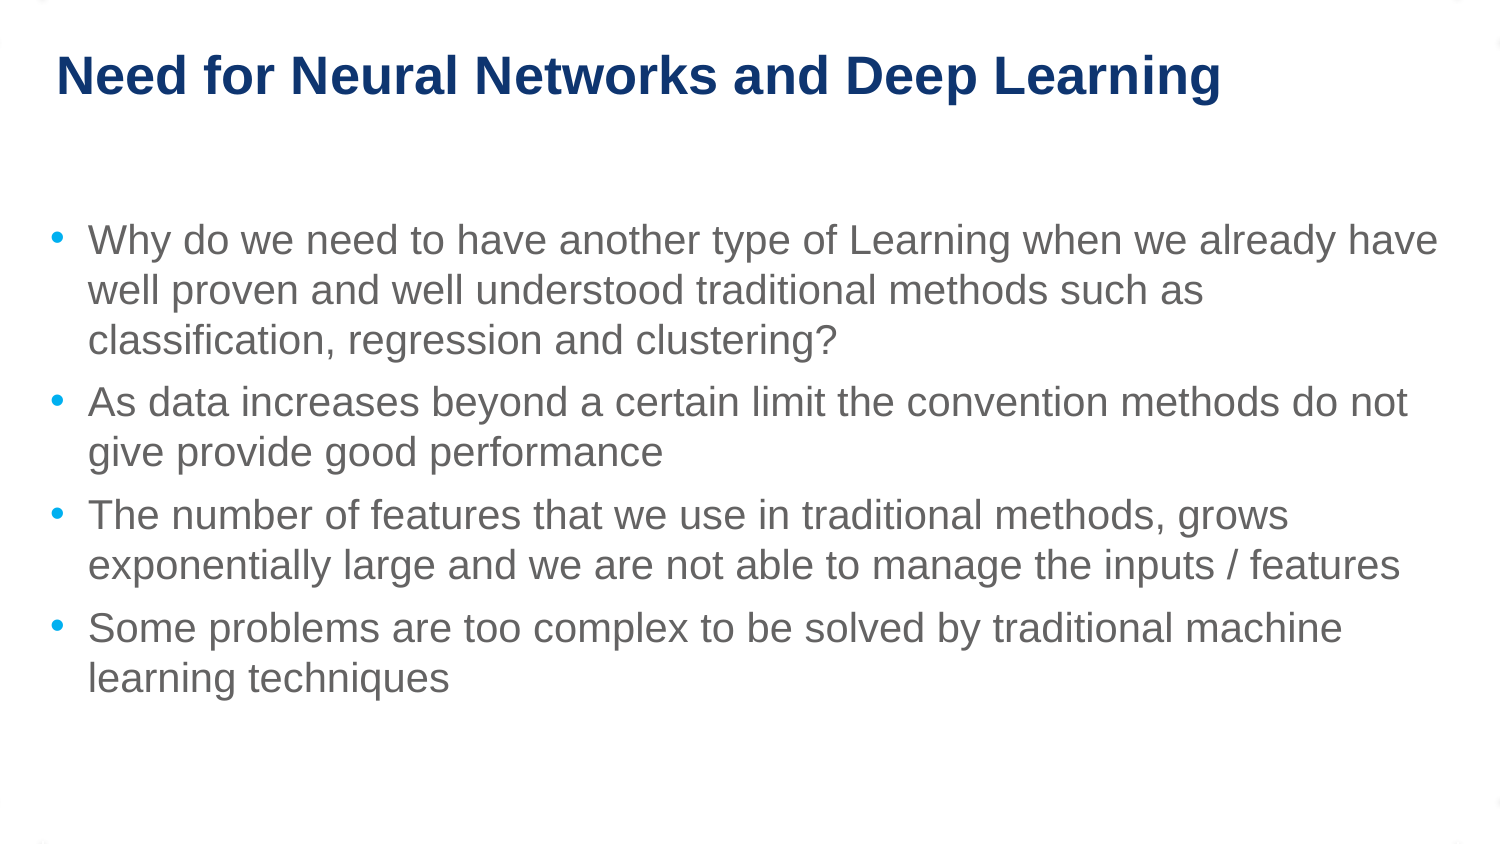

# Need for Neural Networks and Deep Learning
Why do we need to have another type of Learning when we already have well proven and well understood traditional methods such as classification, regression and clustering?
As data increases beyond a certain limit the convention methods do not give provide good performance
The number of features that we use in traditional methods, grows exponentially large and we are not able to manage the inputs / features
Some problems are too complex to be solved by traditional machine learning techniques